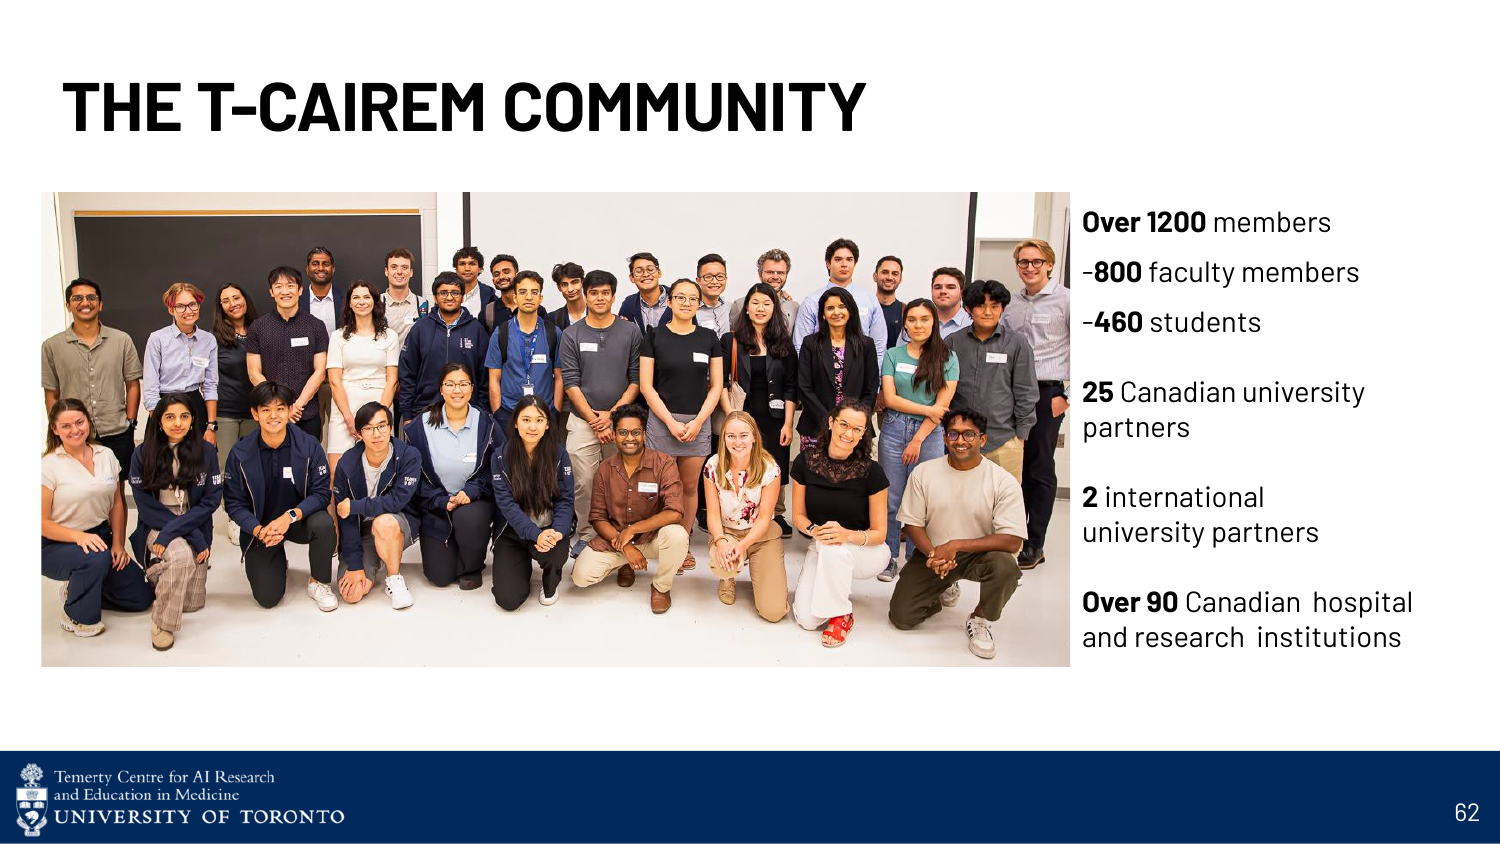

# THE T-CAIREM COMMUNITY
Over 1200 members
-800 faculty members
-460 students

25 Canadian university partners

2 international
university partners

Over 90 Canadian  hospital and research  institutions

62